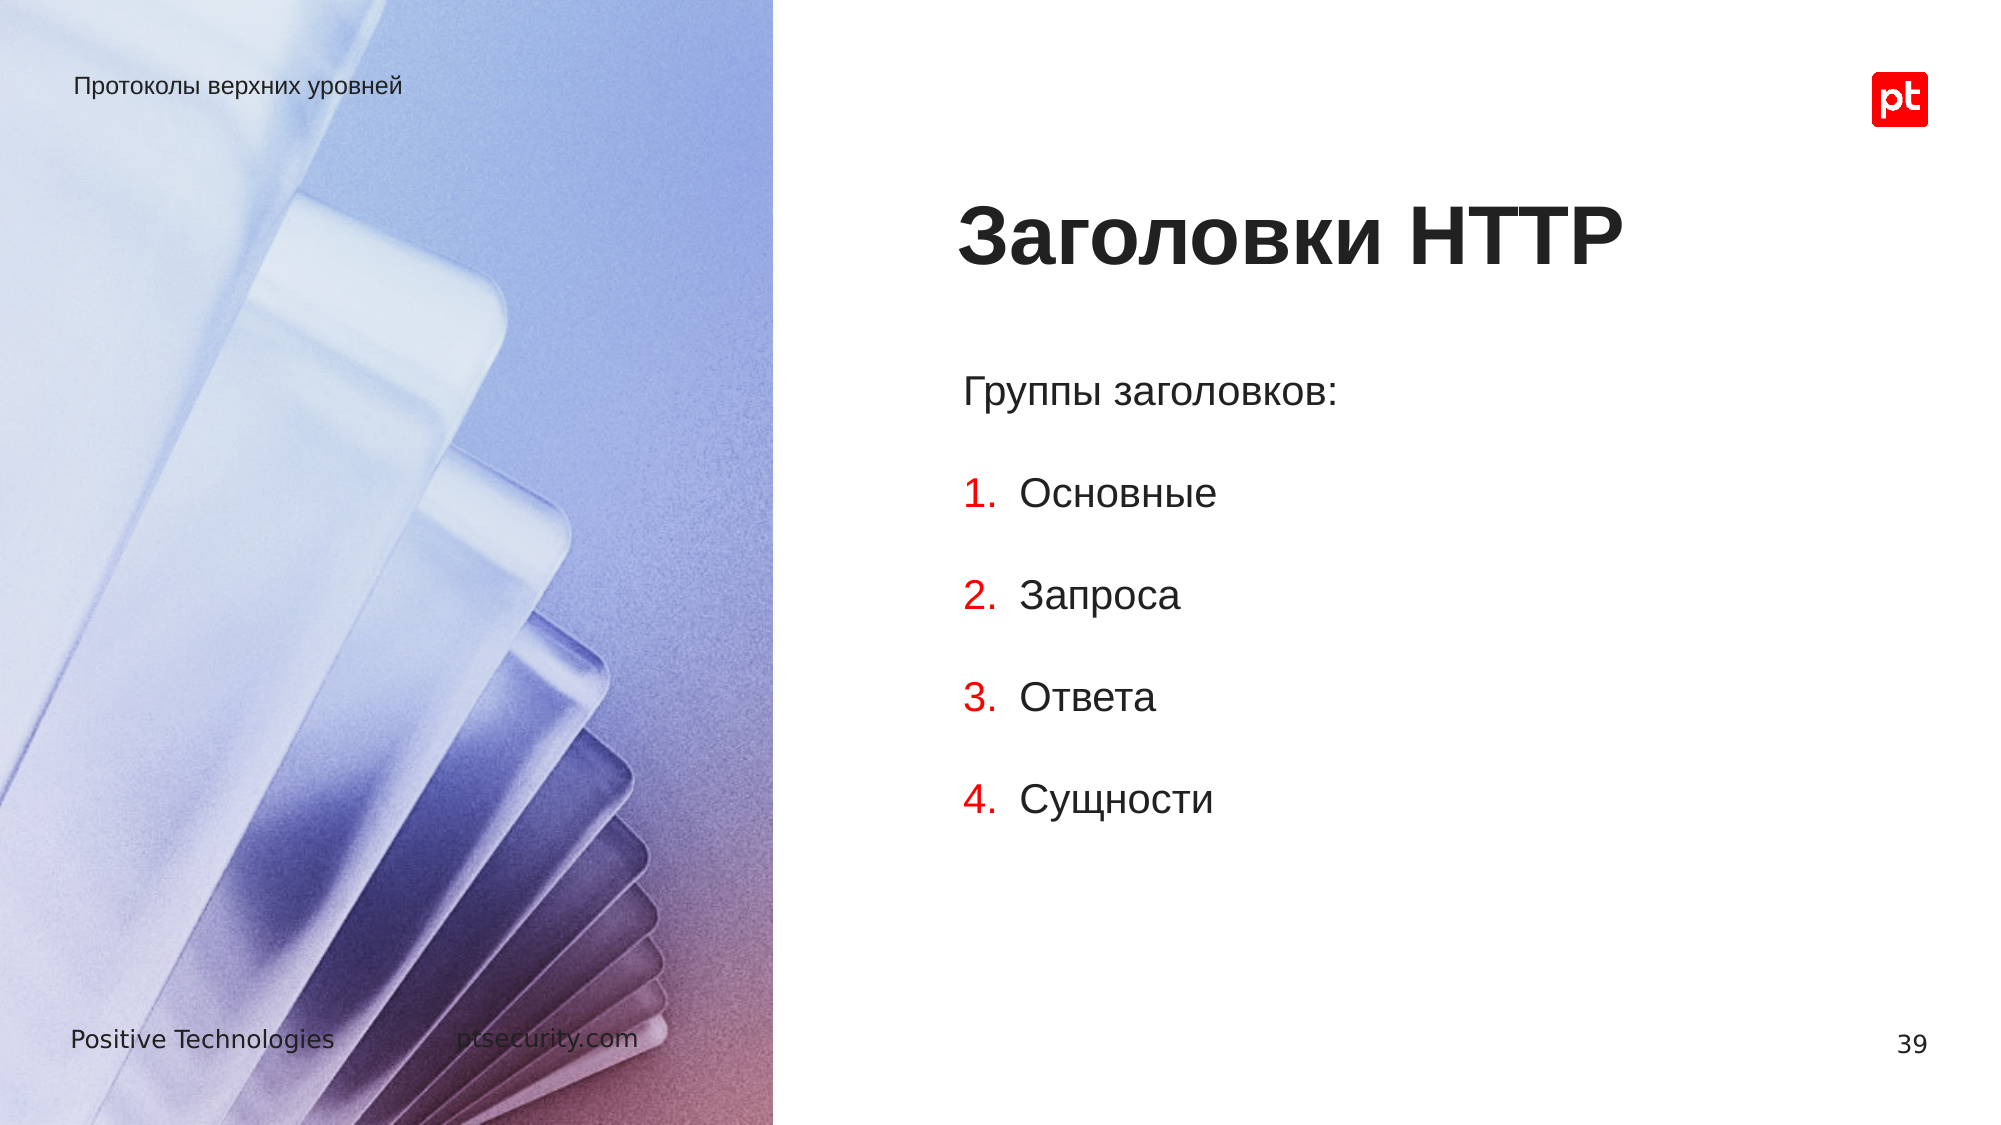

Протоколы верхних уровней
# Заголовки HTTP
Группы заголовков:
Основные
Запроса
Ответа
Сущности
39